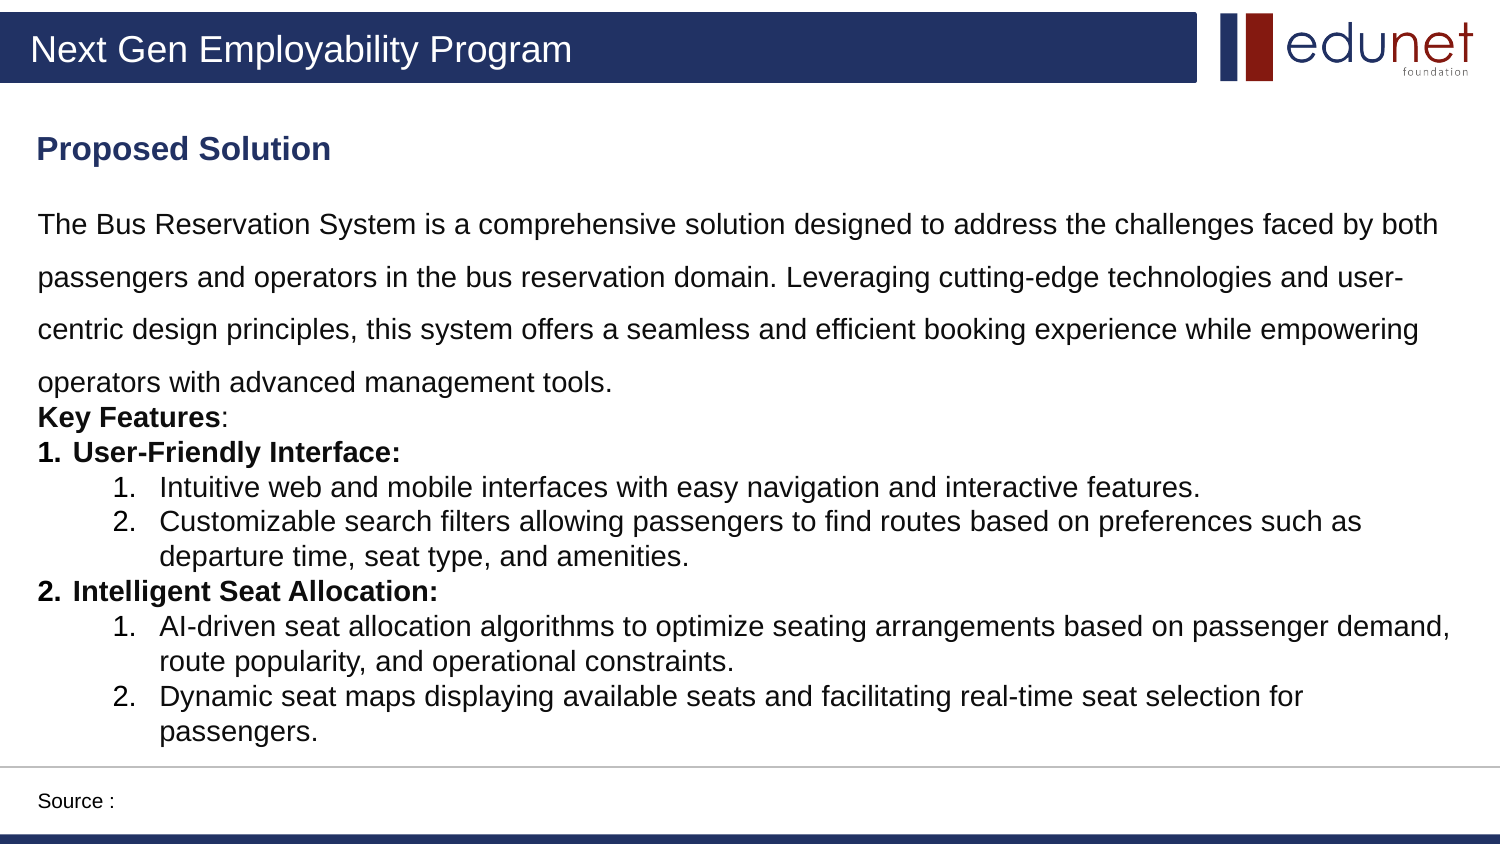

Proposed Solution
The Bus Reservation System is a comprehensive solution designed to address the challenges faced by both passengers and operators in the bus reservation domain. Leveraging cutting-edge technologies and user-centric design principles, this system offers a seamless and efficient booking experience while empowering operators with advanced management tools.
Key Features:
User-Friendly Interface:
Intuitive web and mobile interfaces with easy navigation and interactive features.
Customizable search filters allowing passengers to find routes based on preferences such as departure time, seat type, and amenities.
Intelligent Seat Allocation:
AI-driven seat allocation algorithms to optimize seating arrangements based on passenger demand, route popularity, and operational constraints.
Dynamic seat maps displaying available seats and facilitating real-time seat selection for passengers.

Source :